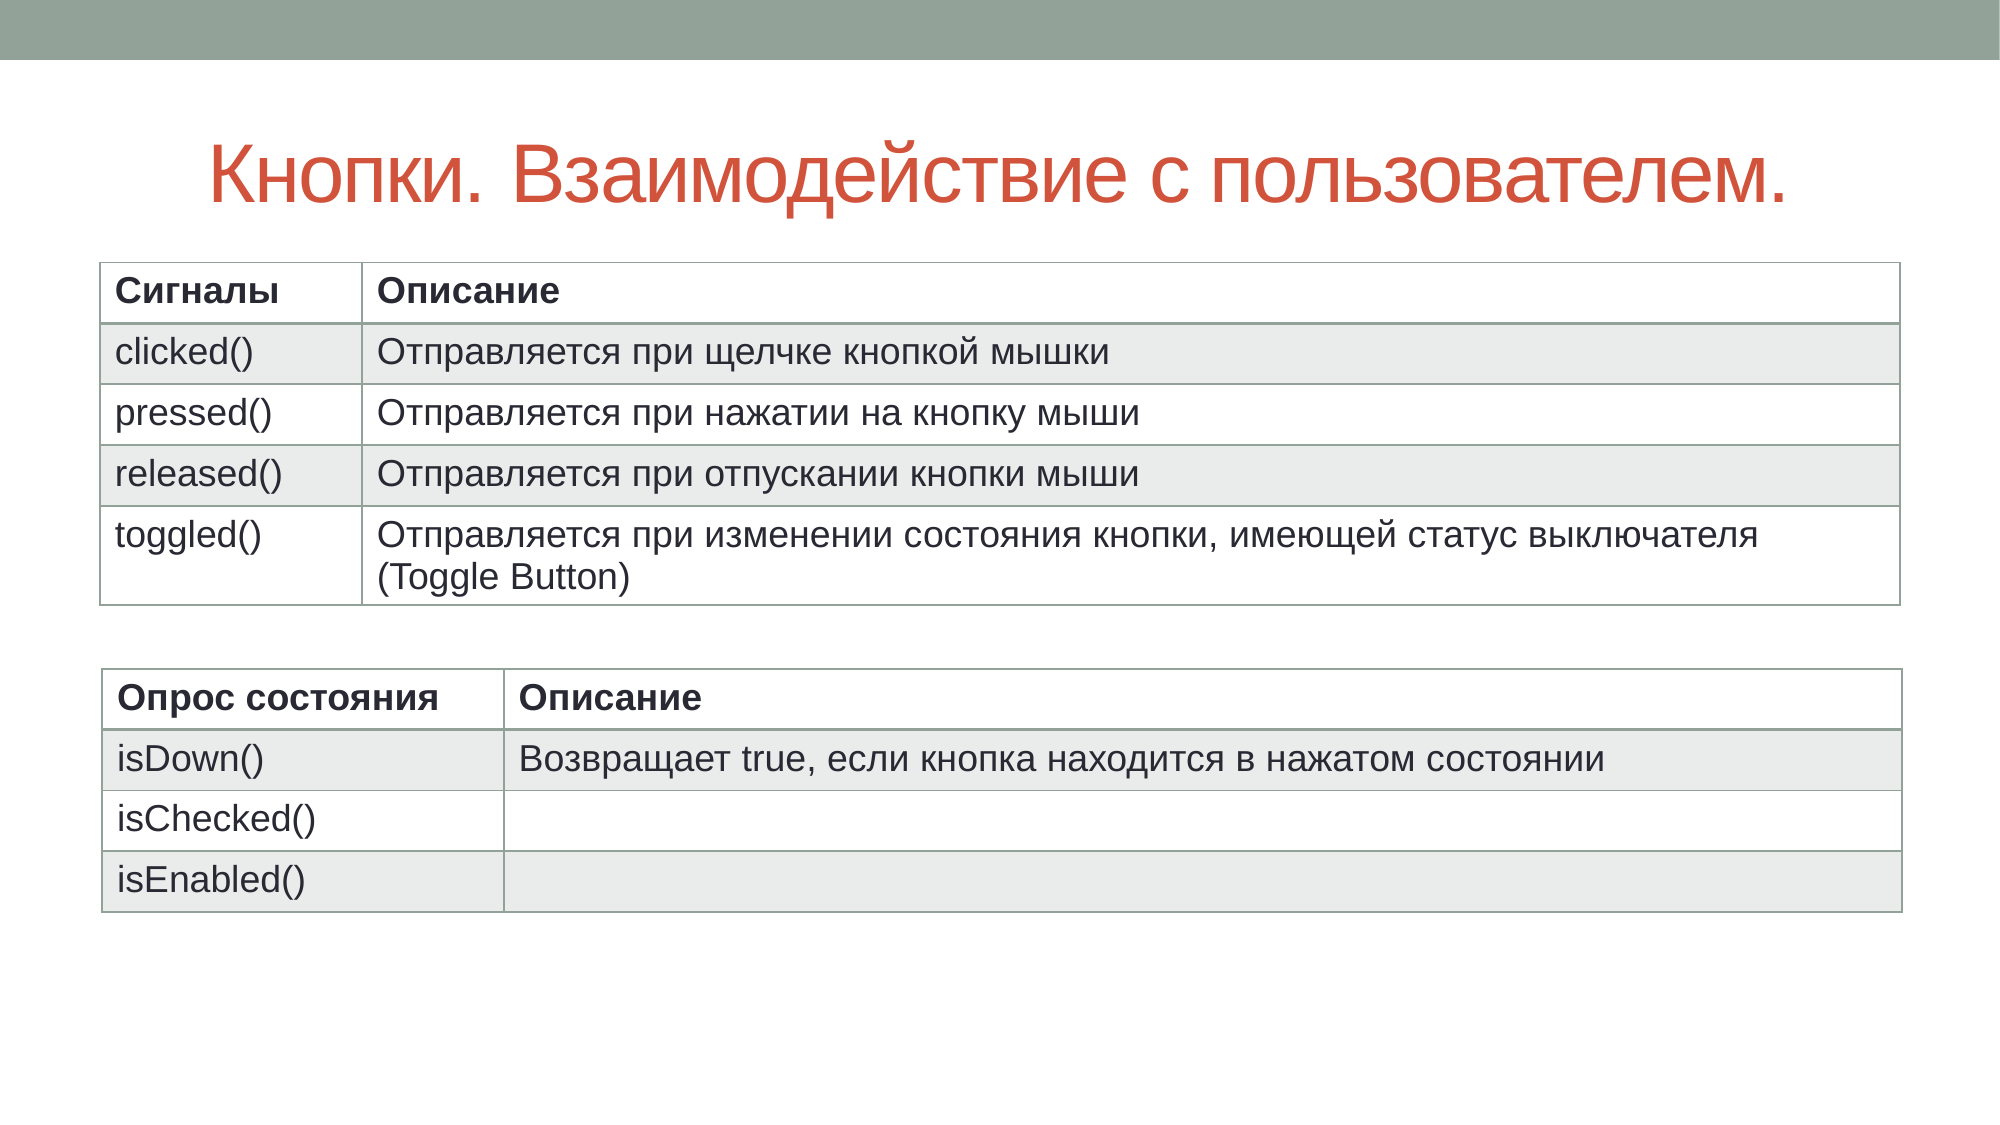

# Кнопки. Взаимодействие с пользователем.
| Сигналы | Описание |
| --- | --- |
| clicked() | Отправляется при щелчке кнопкой мышки |
| pressed() | Отправляется при нажатии на кнопку мыши |
| released() | Отправляется при отпускании кнопки мыши |
| toggled() | Отправляется при изменении состояния кнопки, имеющей статус выключателя (Toggle Button) |
| Опрос состояния | Описание |
| --- | --- |
| isDown() | Возвращает true, если кнопка находится в нажатом состоянии |
| isChecked() |  |
| isEnabled() |  |